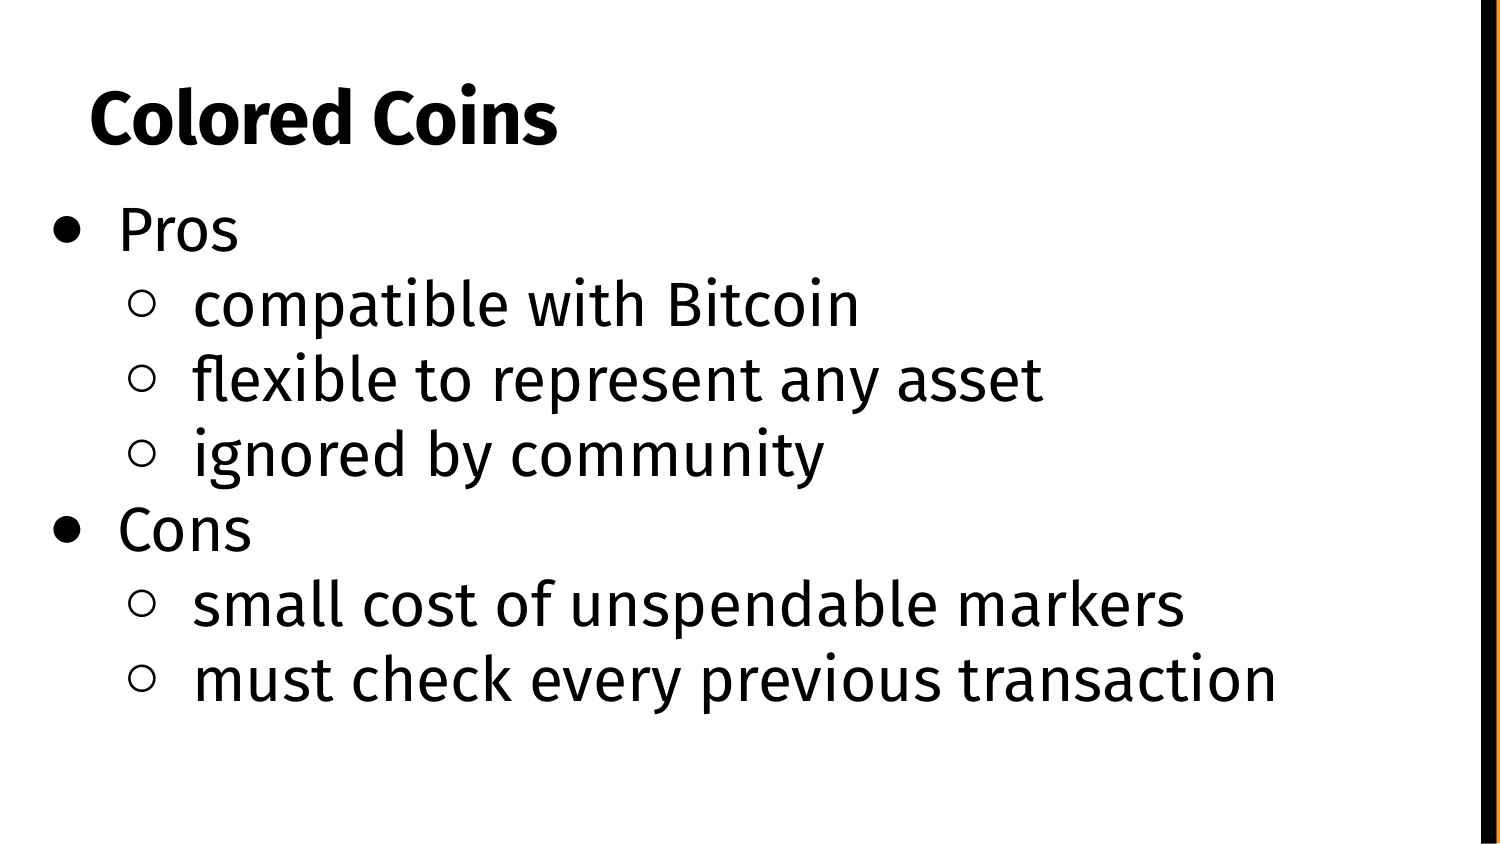

Colored Coins
Pros
compatible with Bitcoin
flexible to represent any asset
ignored by community
Cons
small cost of unspendable markers
must check every previous transaction